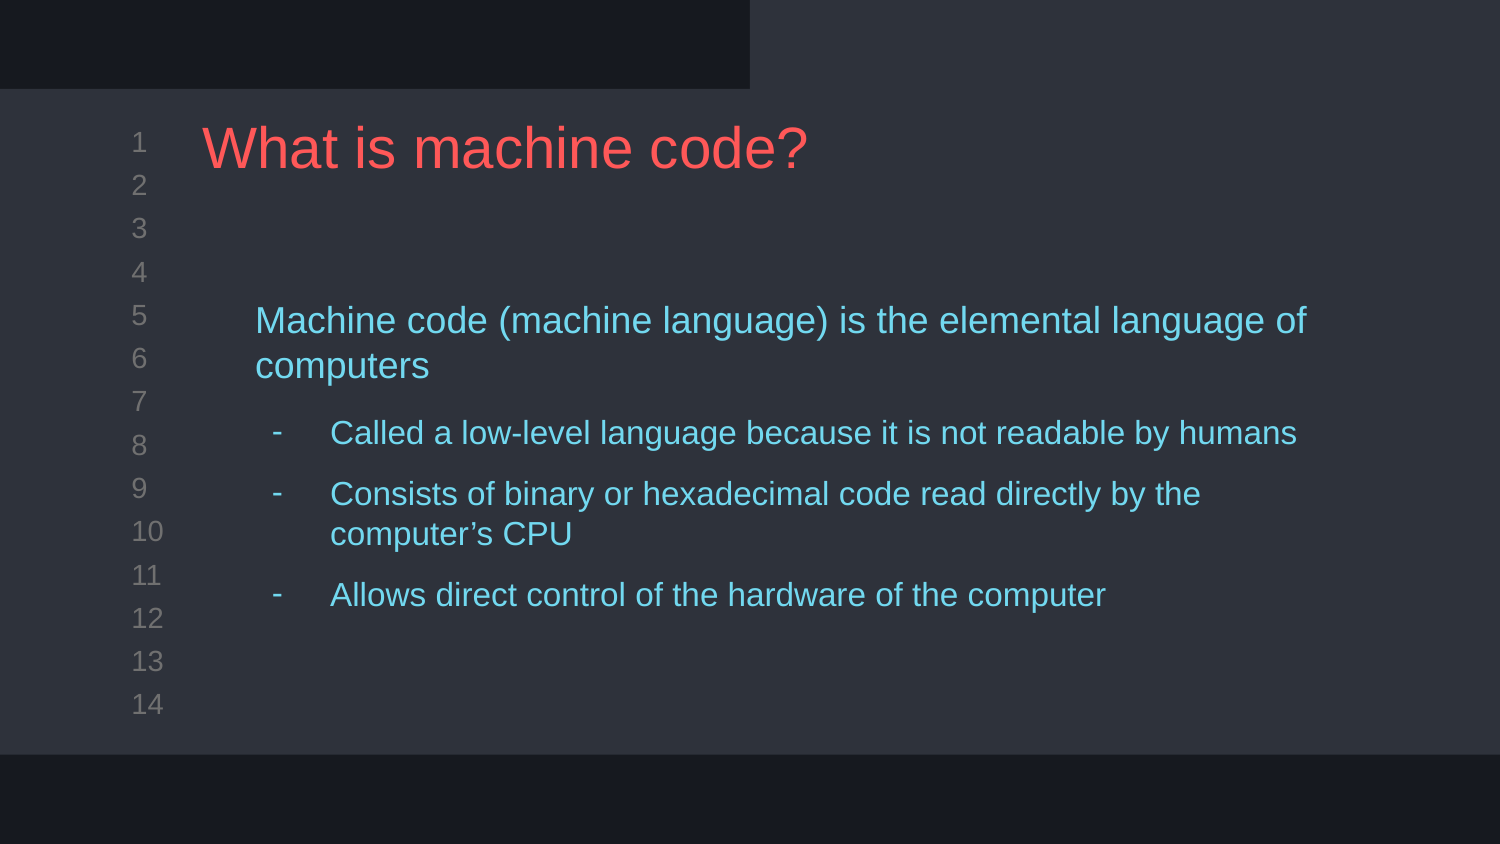

# What is machine code?
Machine code (machine language) is the elemental language of computers
Called a low-level language because it is not readable by humans
Consists of binary or hexadecimal code read directly by the computer’s CPU
Allows direct control of the hardware of the computer